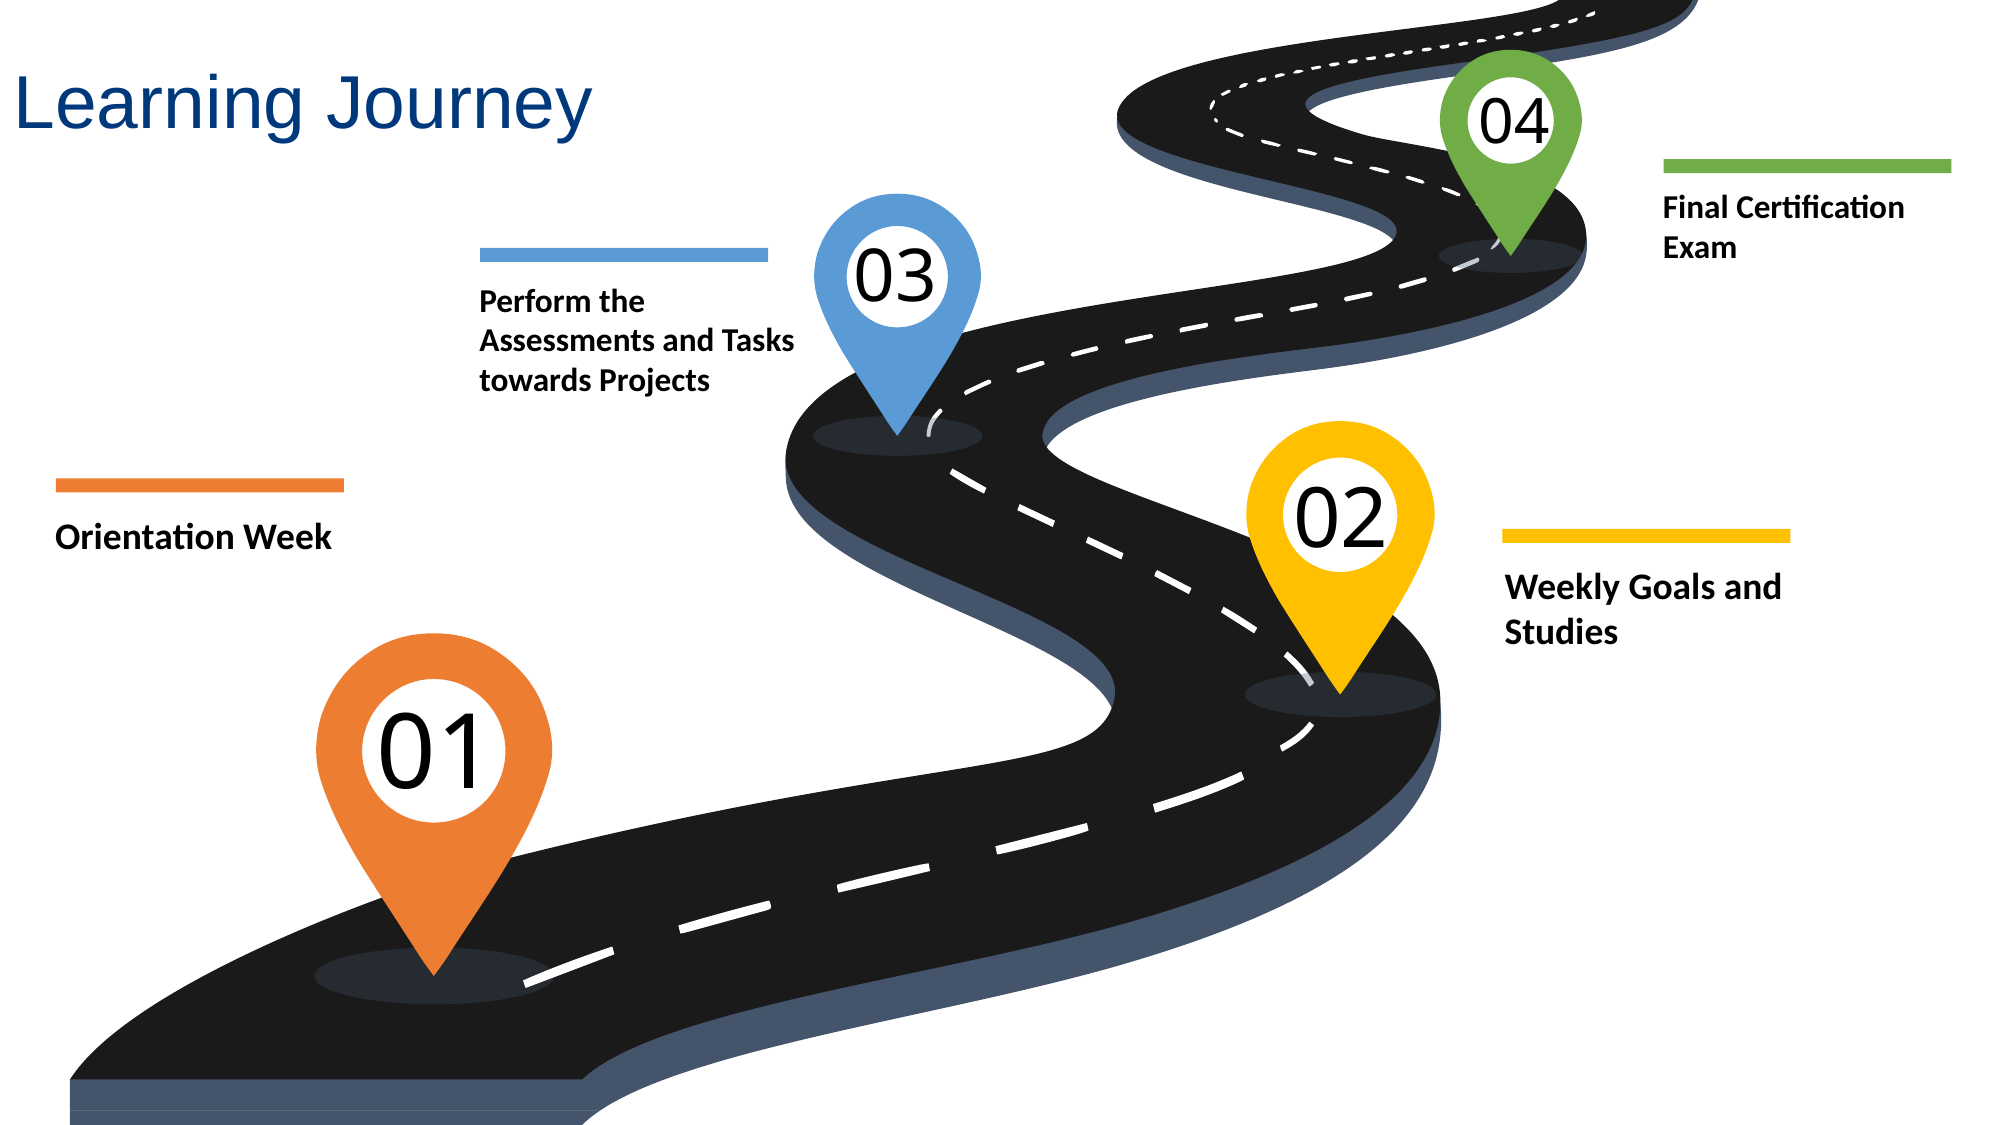

Learning Journey

04

Final Certification Exam

03

Perform the Assessments and Tasks towards Projects

02

Orientation Week

Weekly Goals and Studies

01